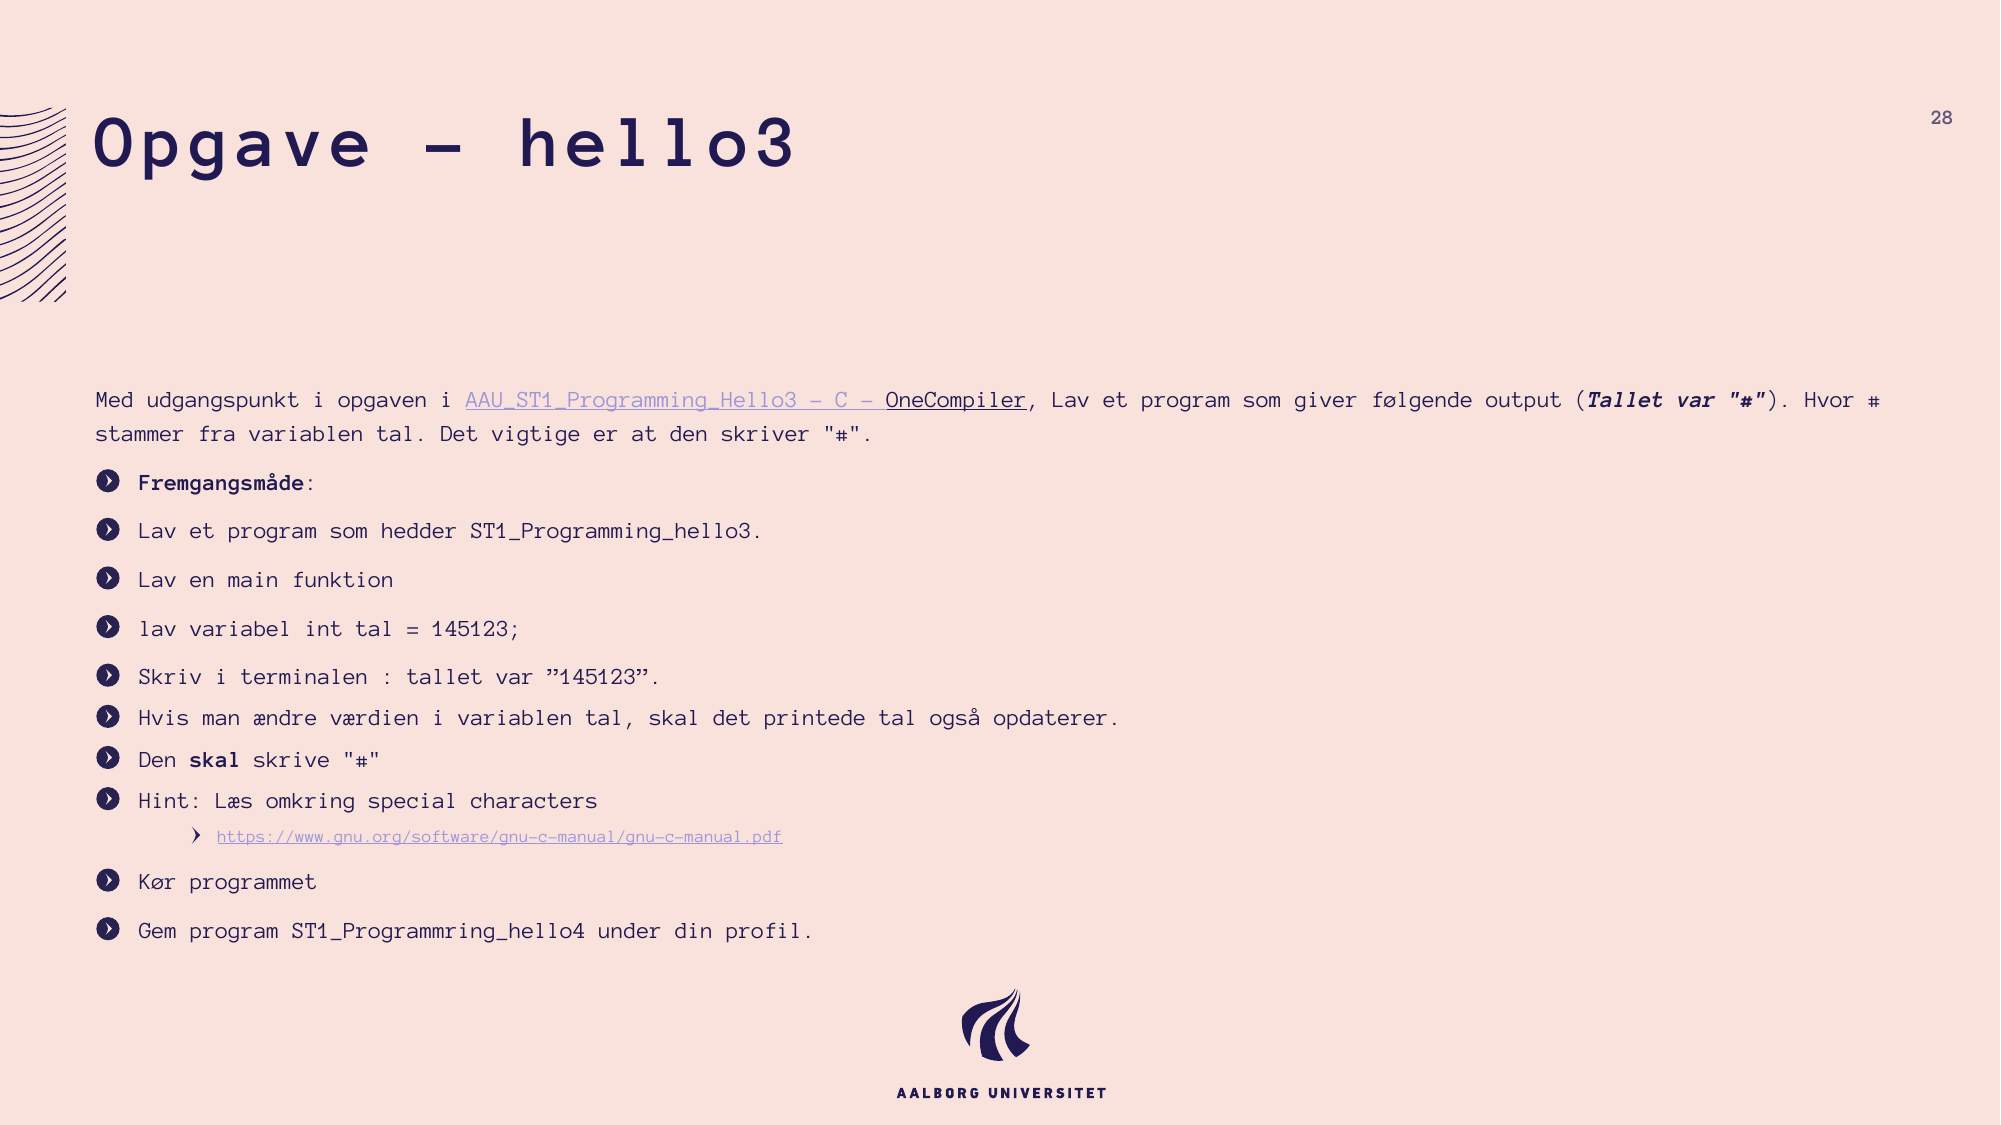

# Opgave - hello3
28
Med udgangspunkt i opgaven i AAU_ST1_Programming_Hello3 - C - OneCompiler, Lav et program som giver følgende output (Tallet var "#"). Hvor # stammer fra variablen tal. Det vigtige er at den skriver "#".
Fremgangsmåde:
Lav et program som hedder ST1_Programming_hello3.
Lav en main funktion
lav variabel int tal = 145123;
Skriv i terminalen : tallet var ”145123”.
Hvis man ændre værdien i variablen tal, skal det printede tal også opdaterer.
Den skal skrive "#"
Hint: Læs omkring special characters
https://www.gnu.org/software/gnu-c-manual/gnu-c-manual.pdf
Kør programmet
Gem program ST1_Programmring_hello4 under din profil.